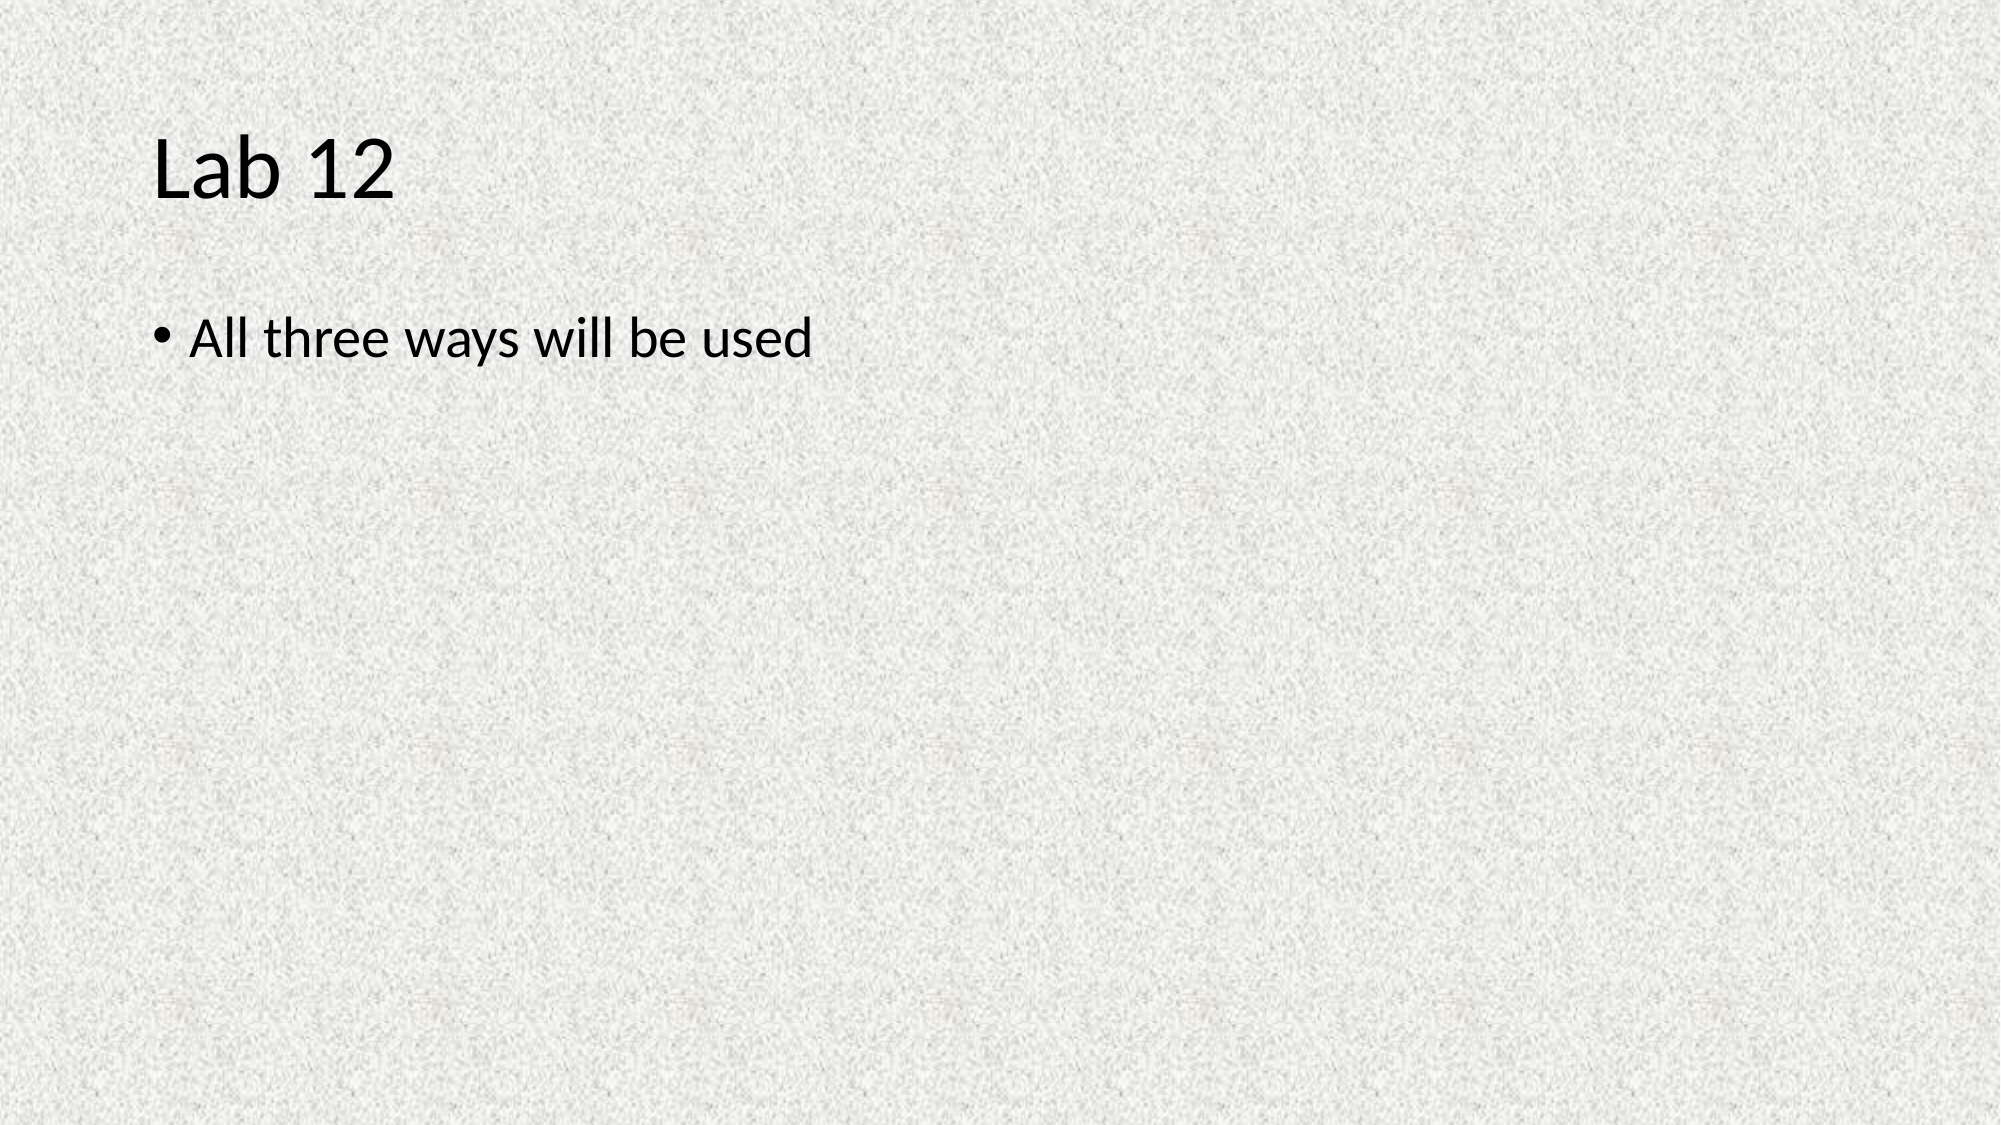

# Lab 12
All three ways will be used